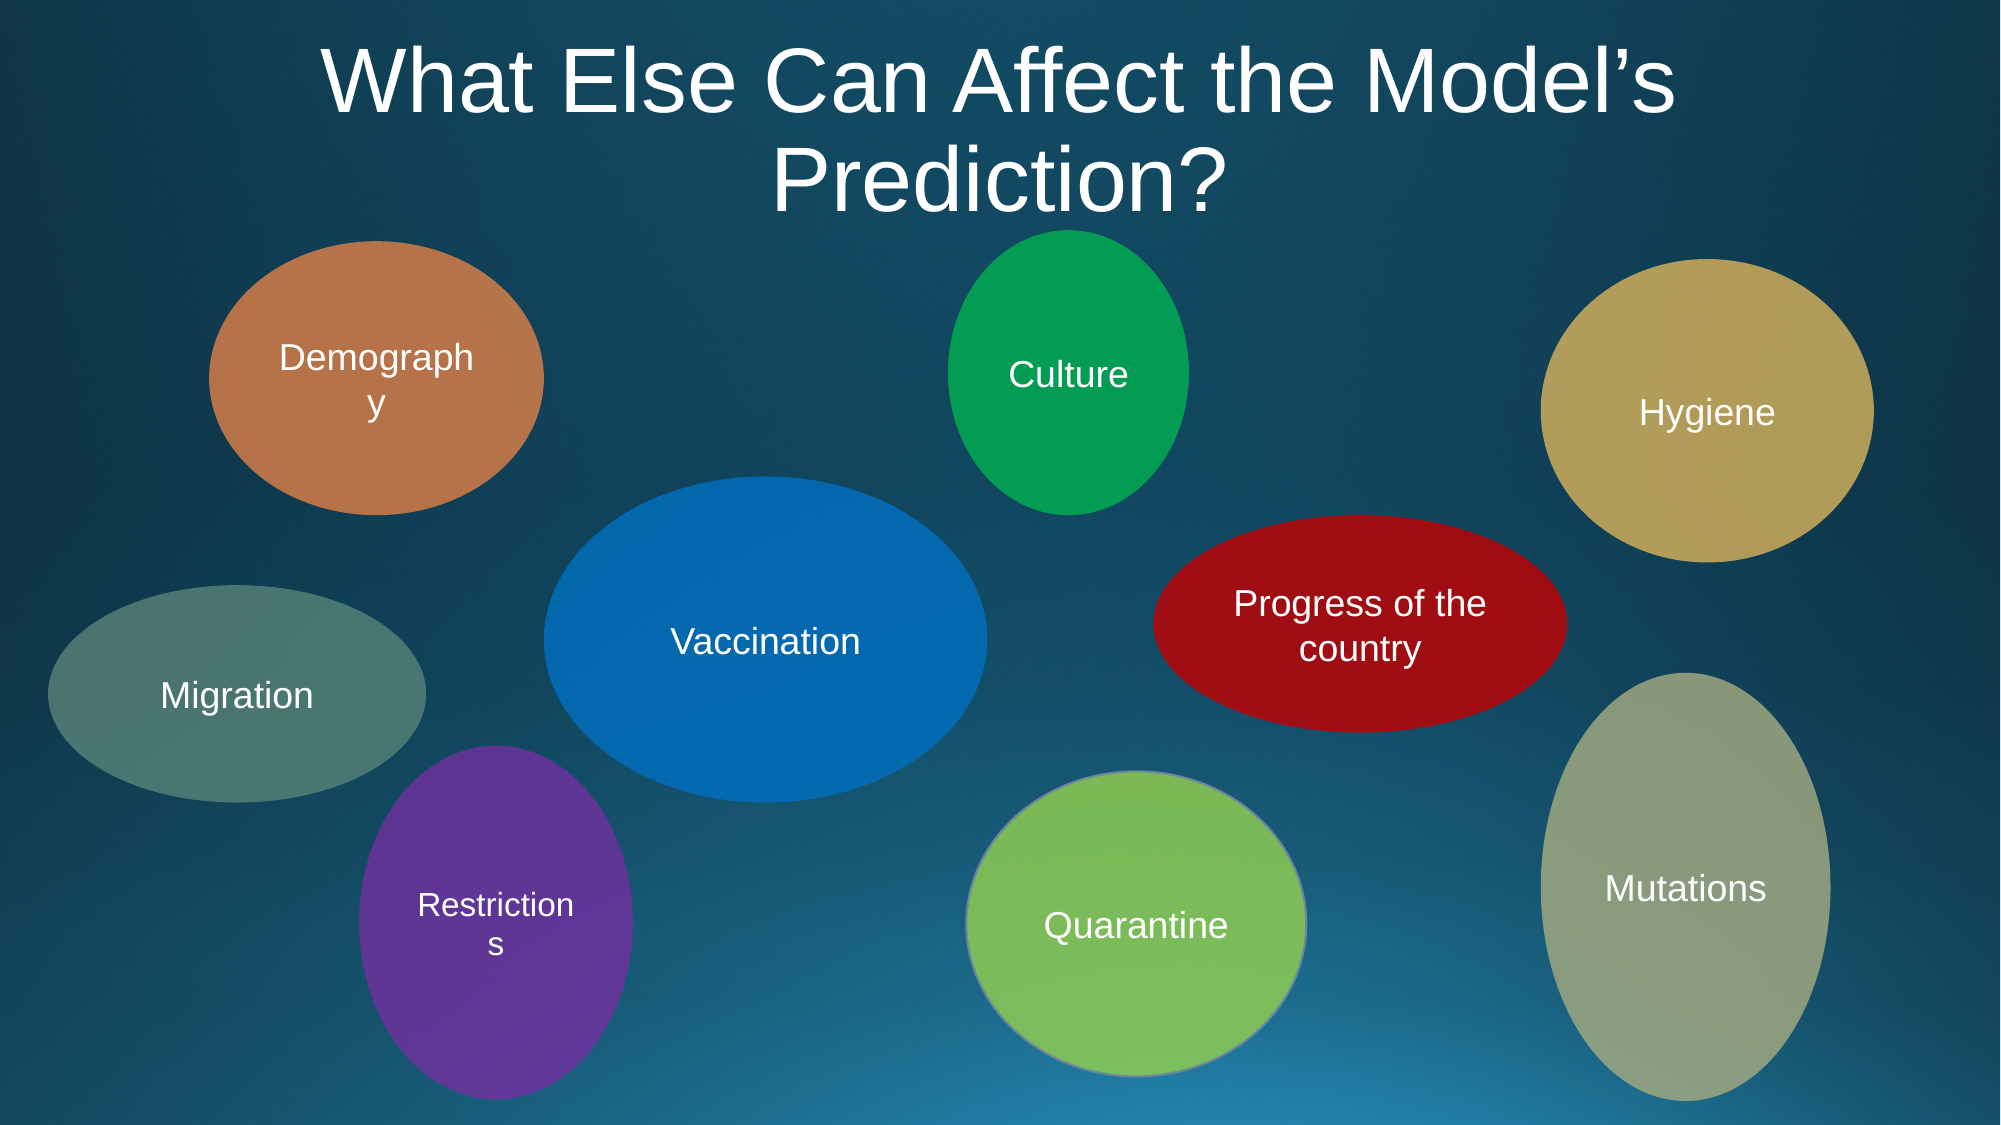

# What Else Can Affect the Model’s Prediction?
Culture
Demography
Hygiene
Vaccination
Progress of the country
Migration
Mutations
Restrictions
Quarantine